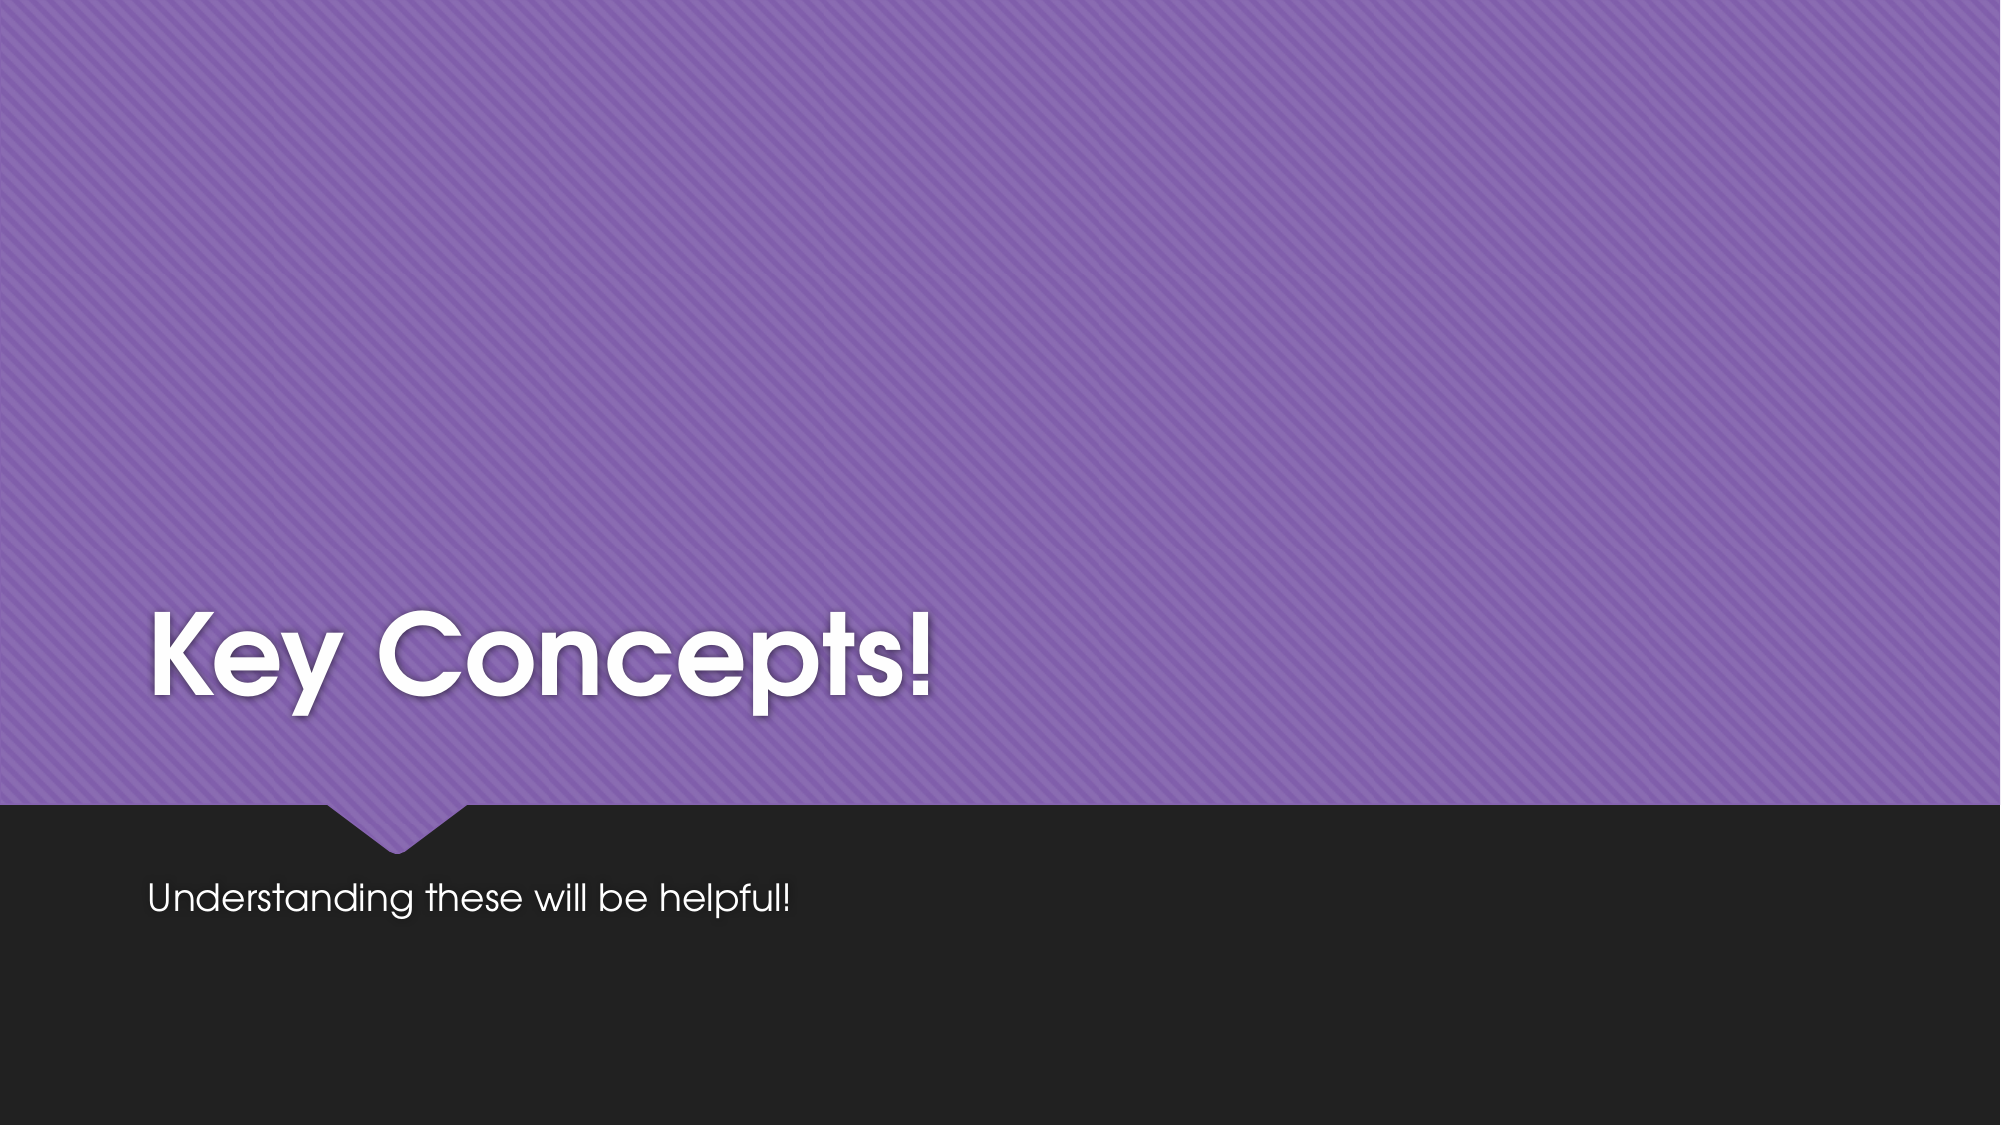

# Key Concepts!
Understanding these will be helpful!